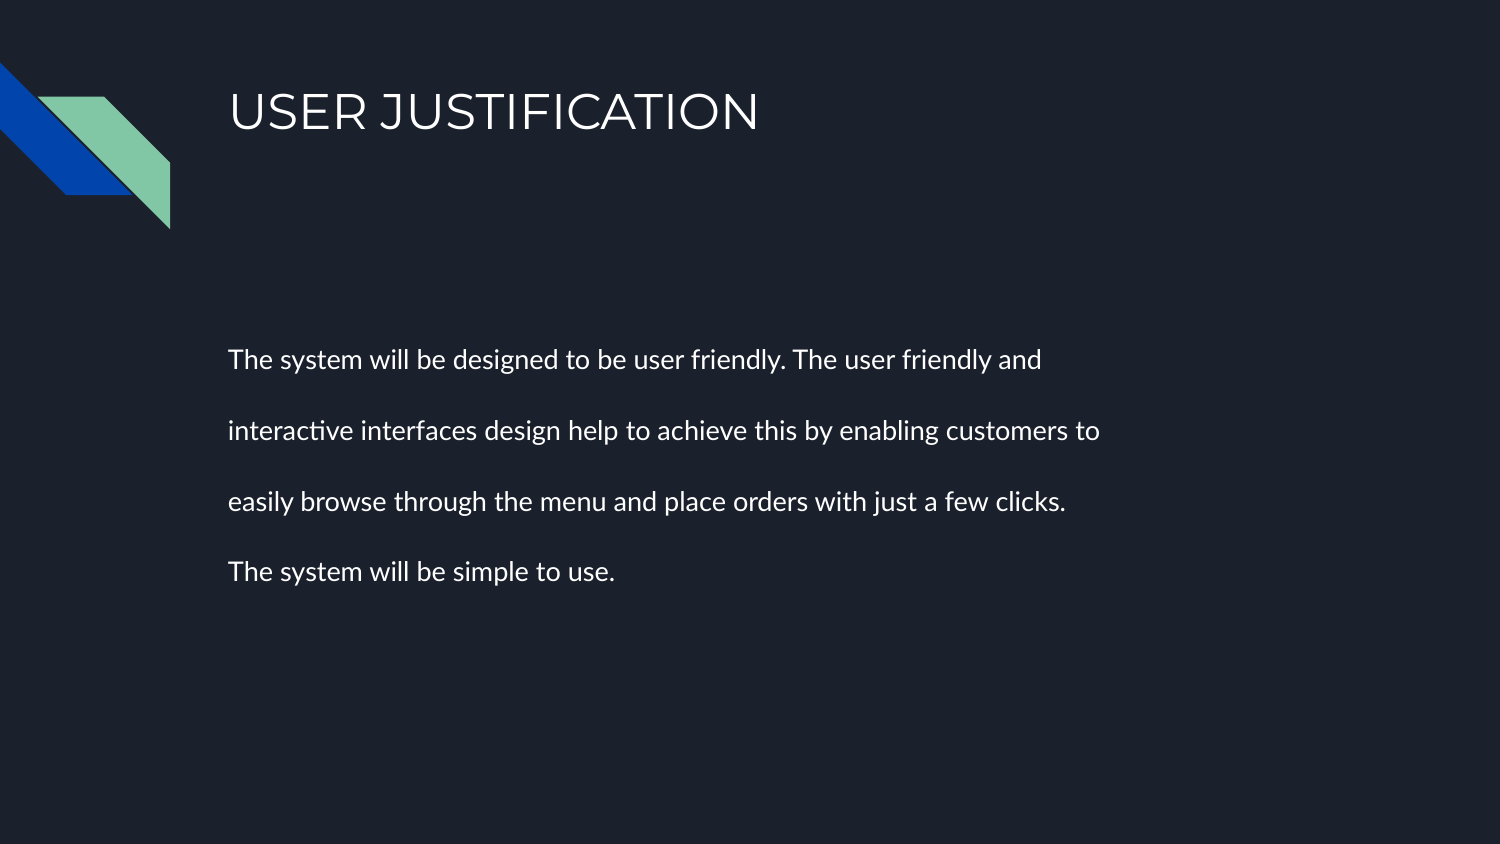

# USER JUSTIFICATION

The system will be designed to be user friendly. The user friendly and
interactive interfaces design help to achieve this by enabling customers to
easily browse through the menu and place orders with just a few clicks.
The system will be simple to use.